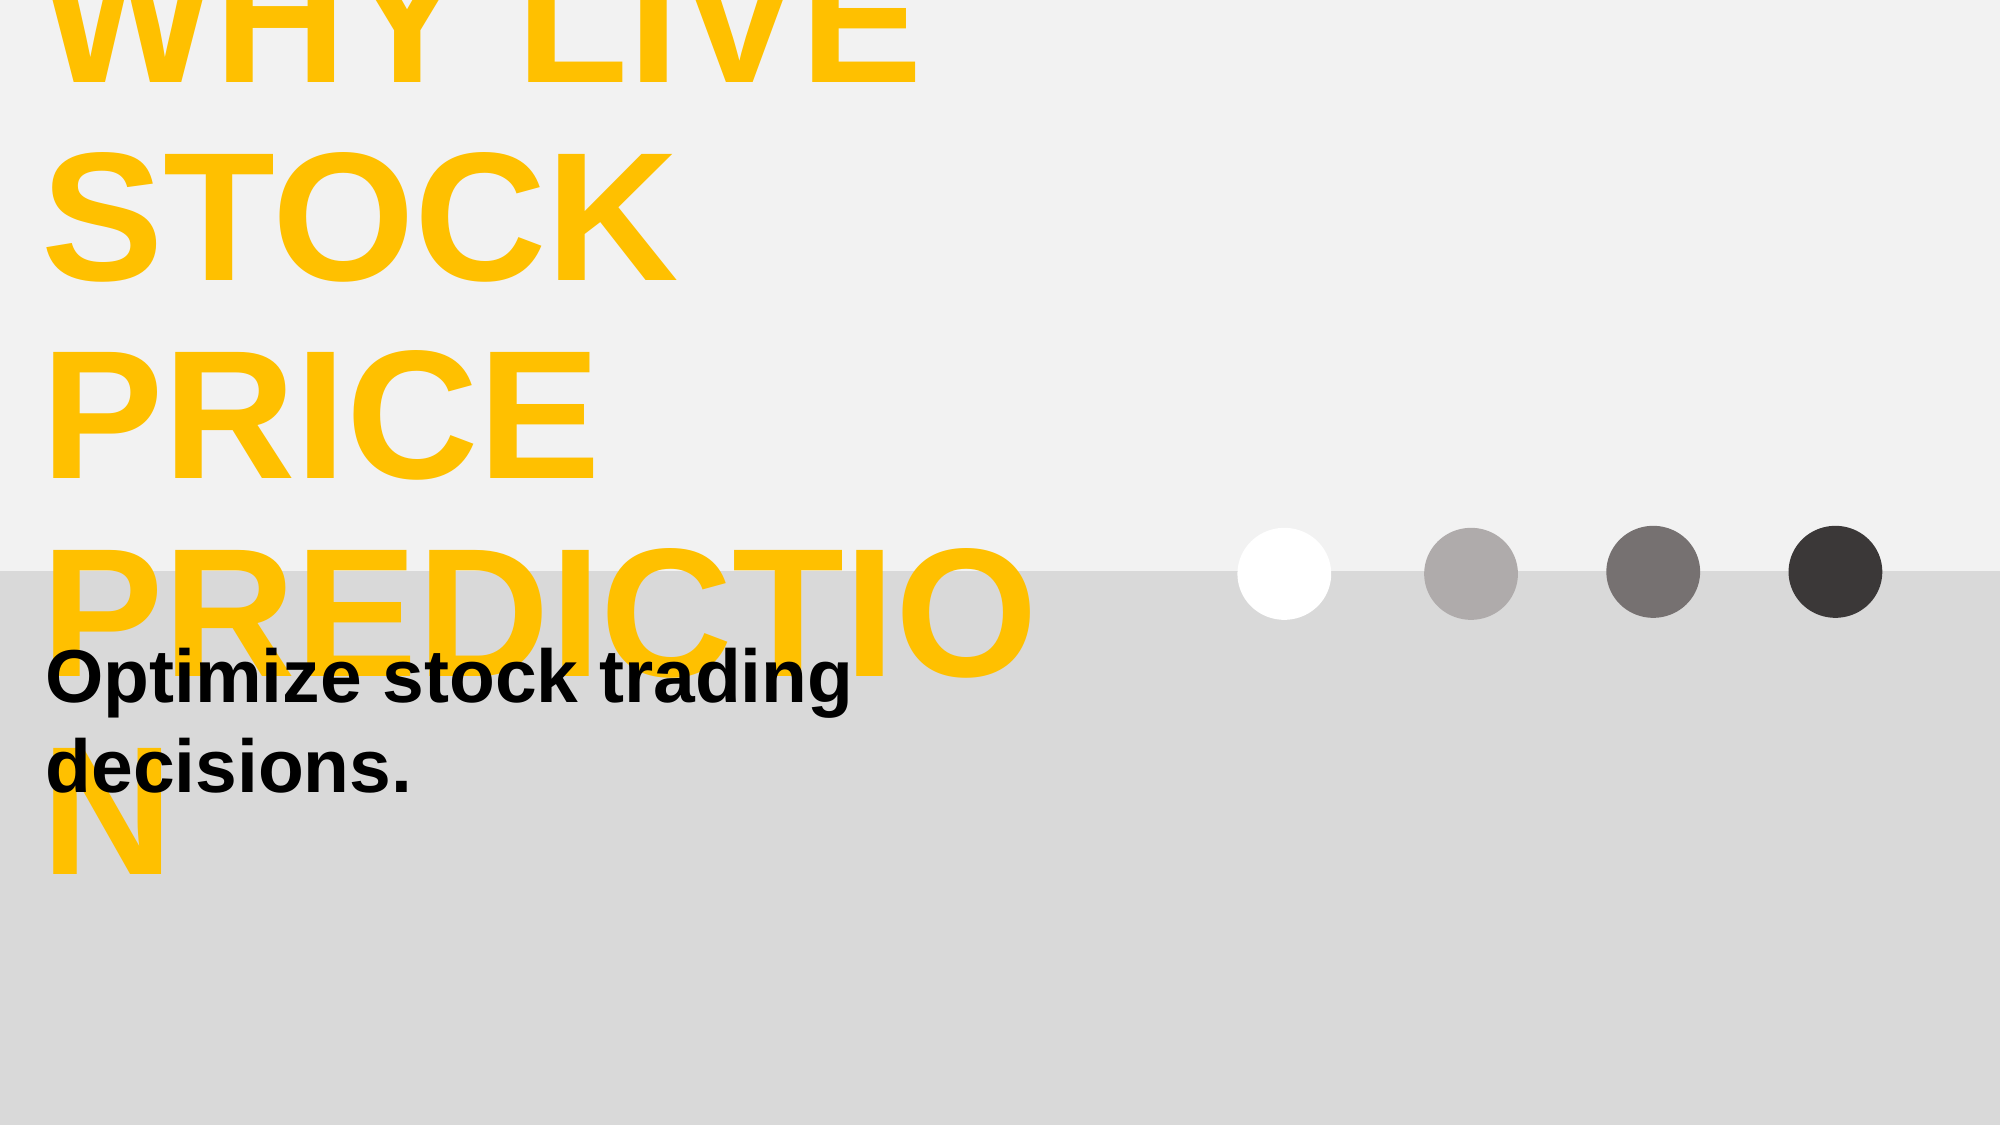

# WHY LIVE STOCK PRICE PREDICTION

Optimize stock trading decisions.